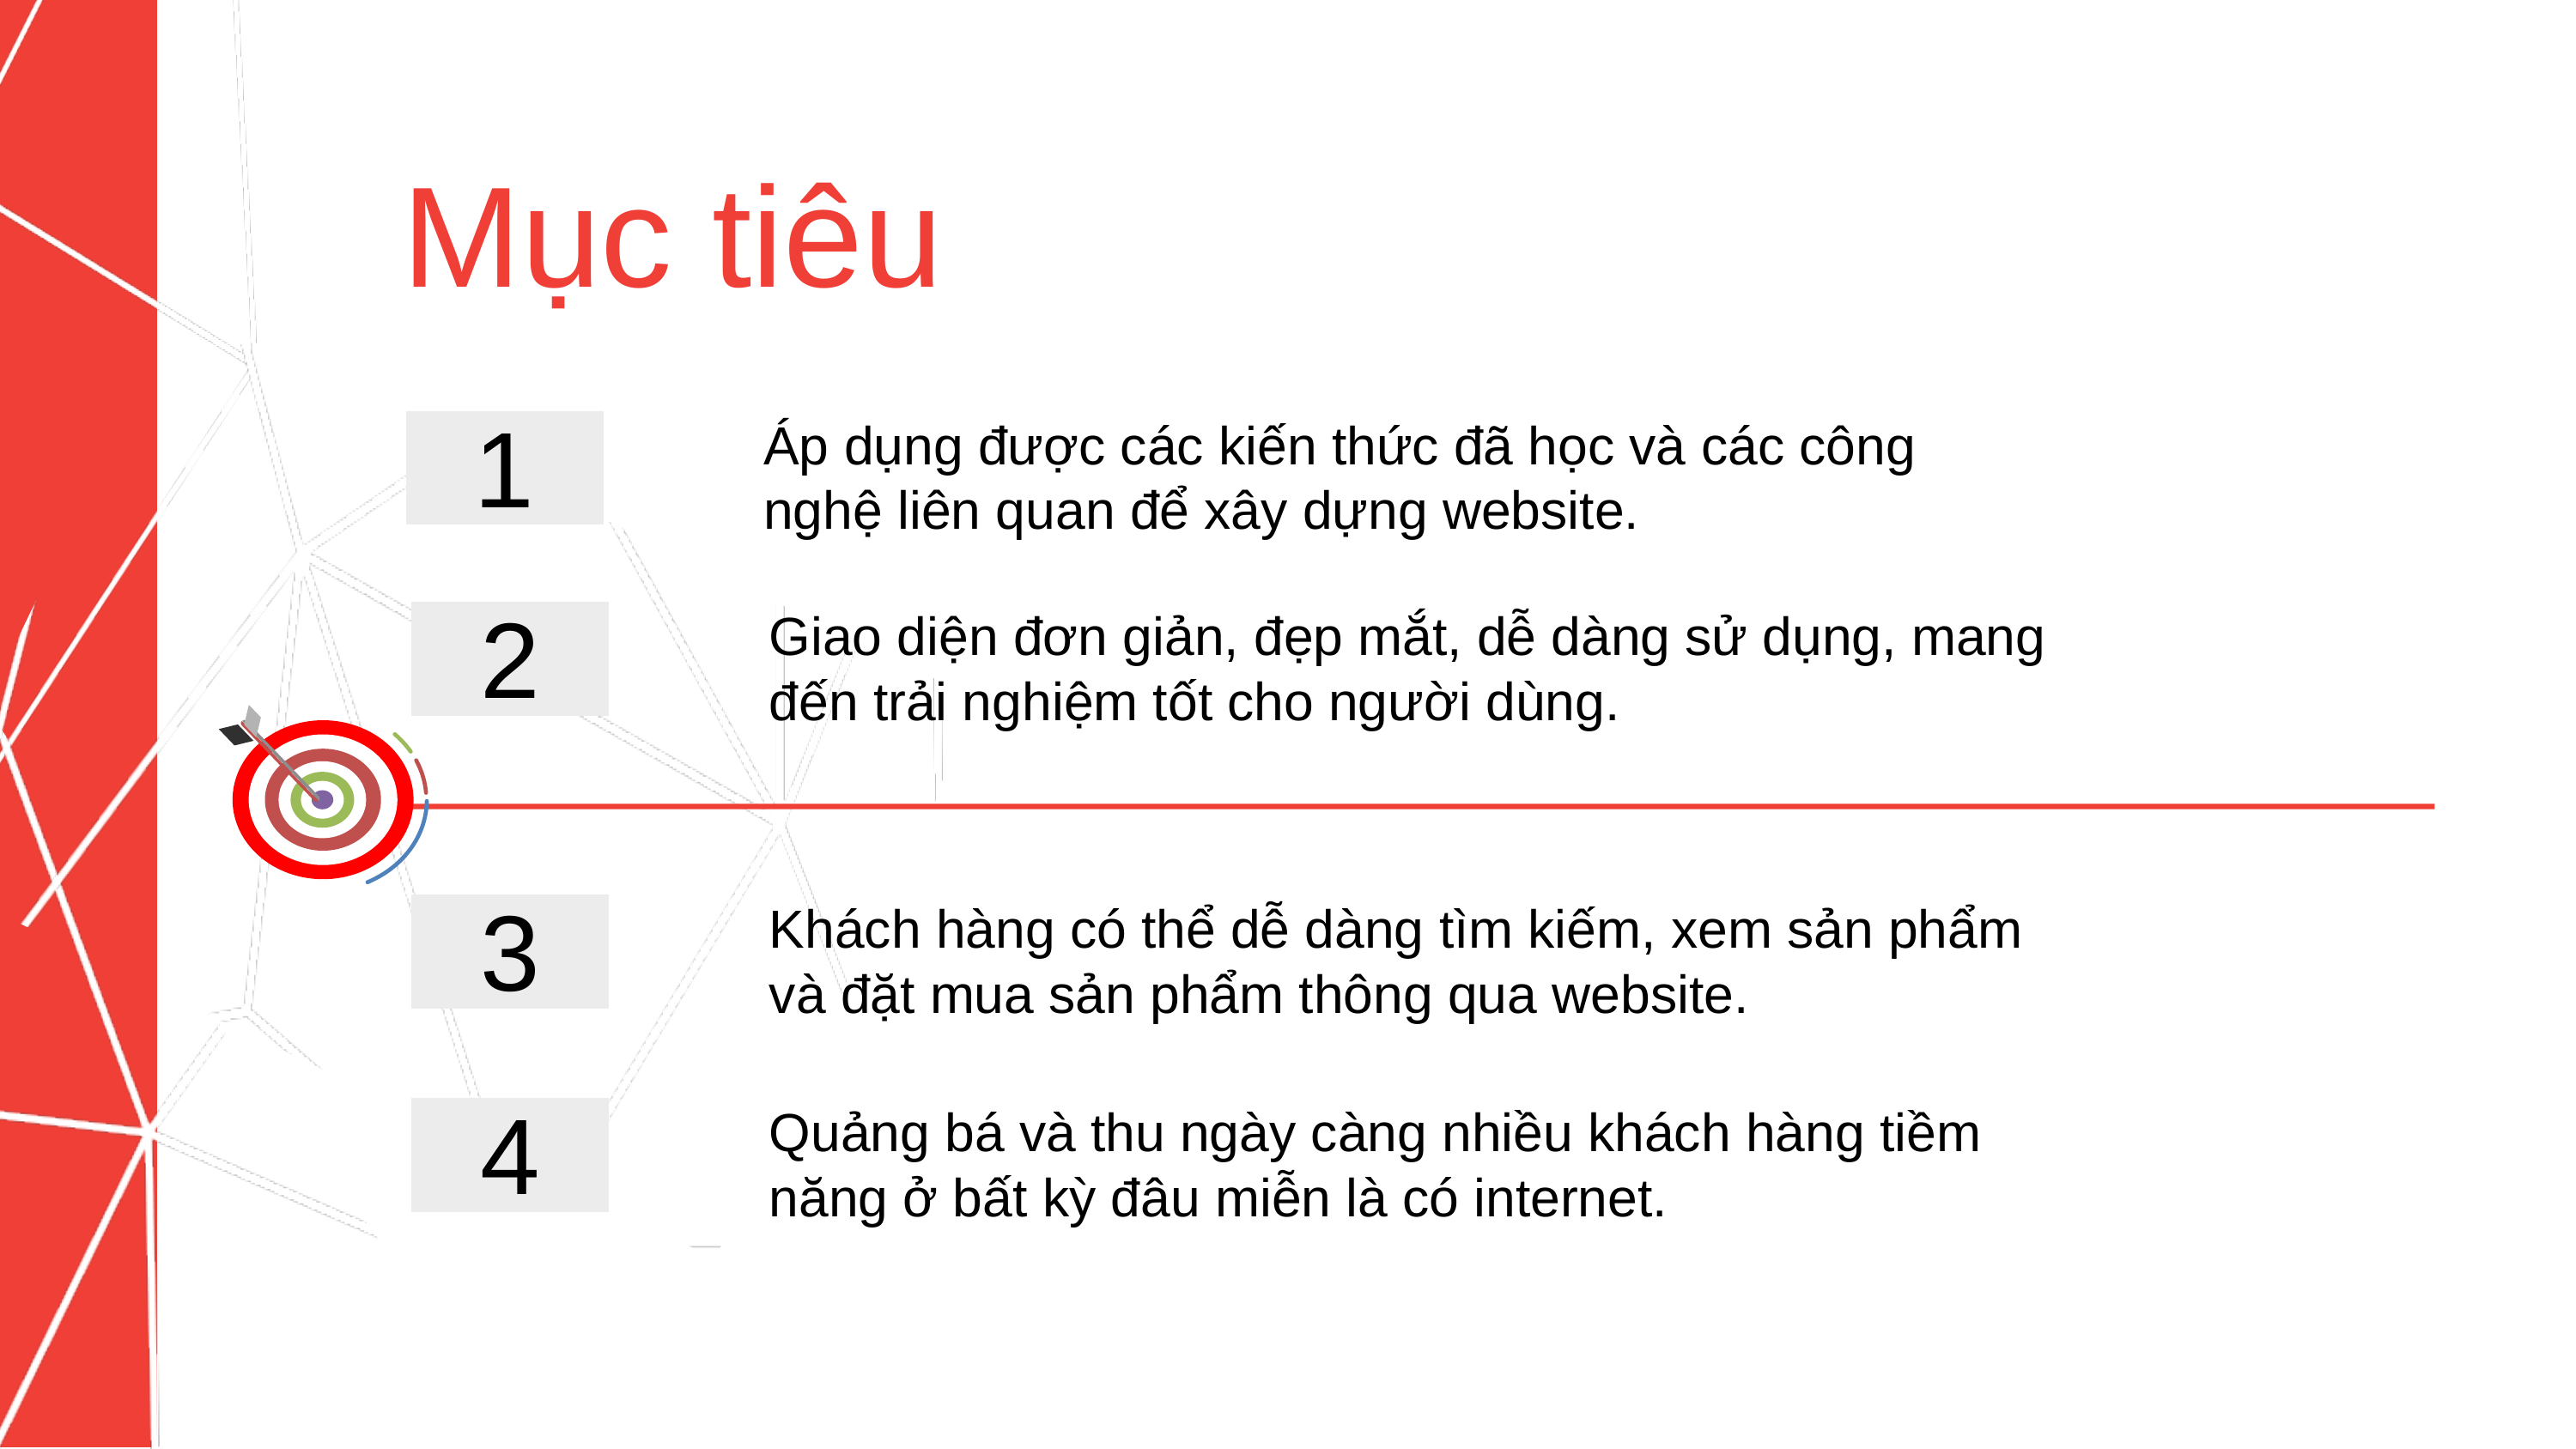

Mục tiêu
Áp dụng được các kiến thức đã học và các công nghệ liên quan để xây dựng website.

1
Giao diện đơn giản, đẹp mắt, dễ dàng sử dụng, mang đến trải nghiệm tốt cho người dùng.

2

Khách hàng có thể dễ dàng tìm kiếm, xem sản phẩm và đặt mua sản phẩm thông qua website.

3
Quảng bá và thu ngày càng nhiều khách hàng tiềm năng ở bất kỳ đâu miễn là có internet.

4